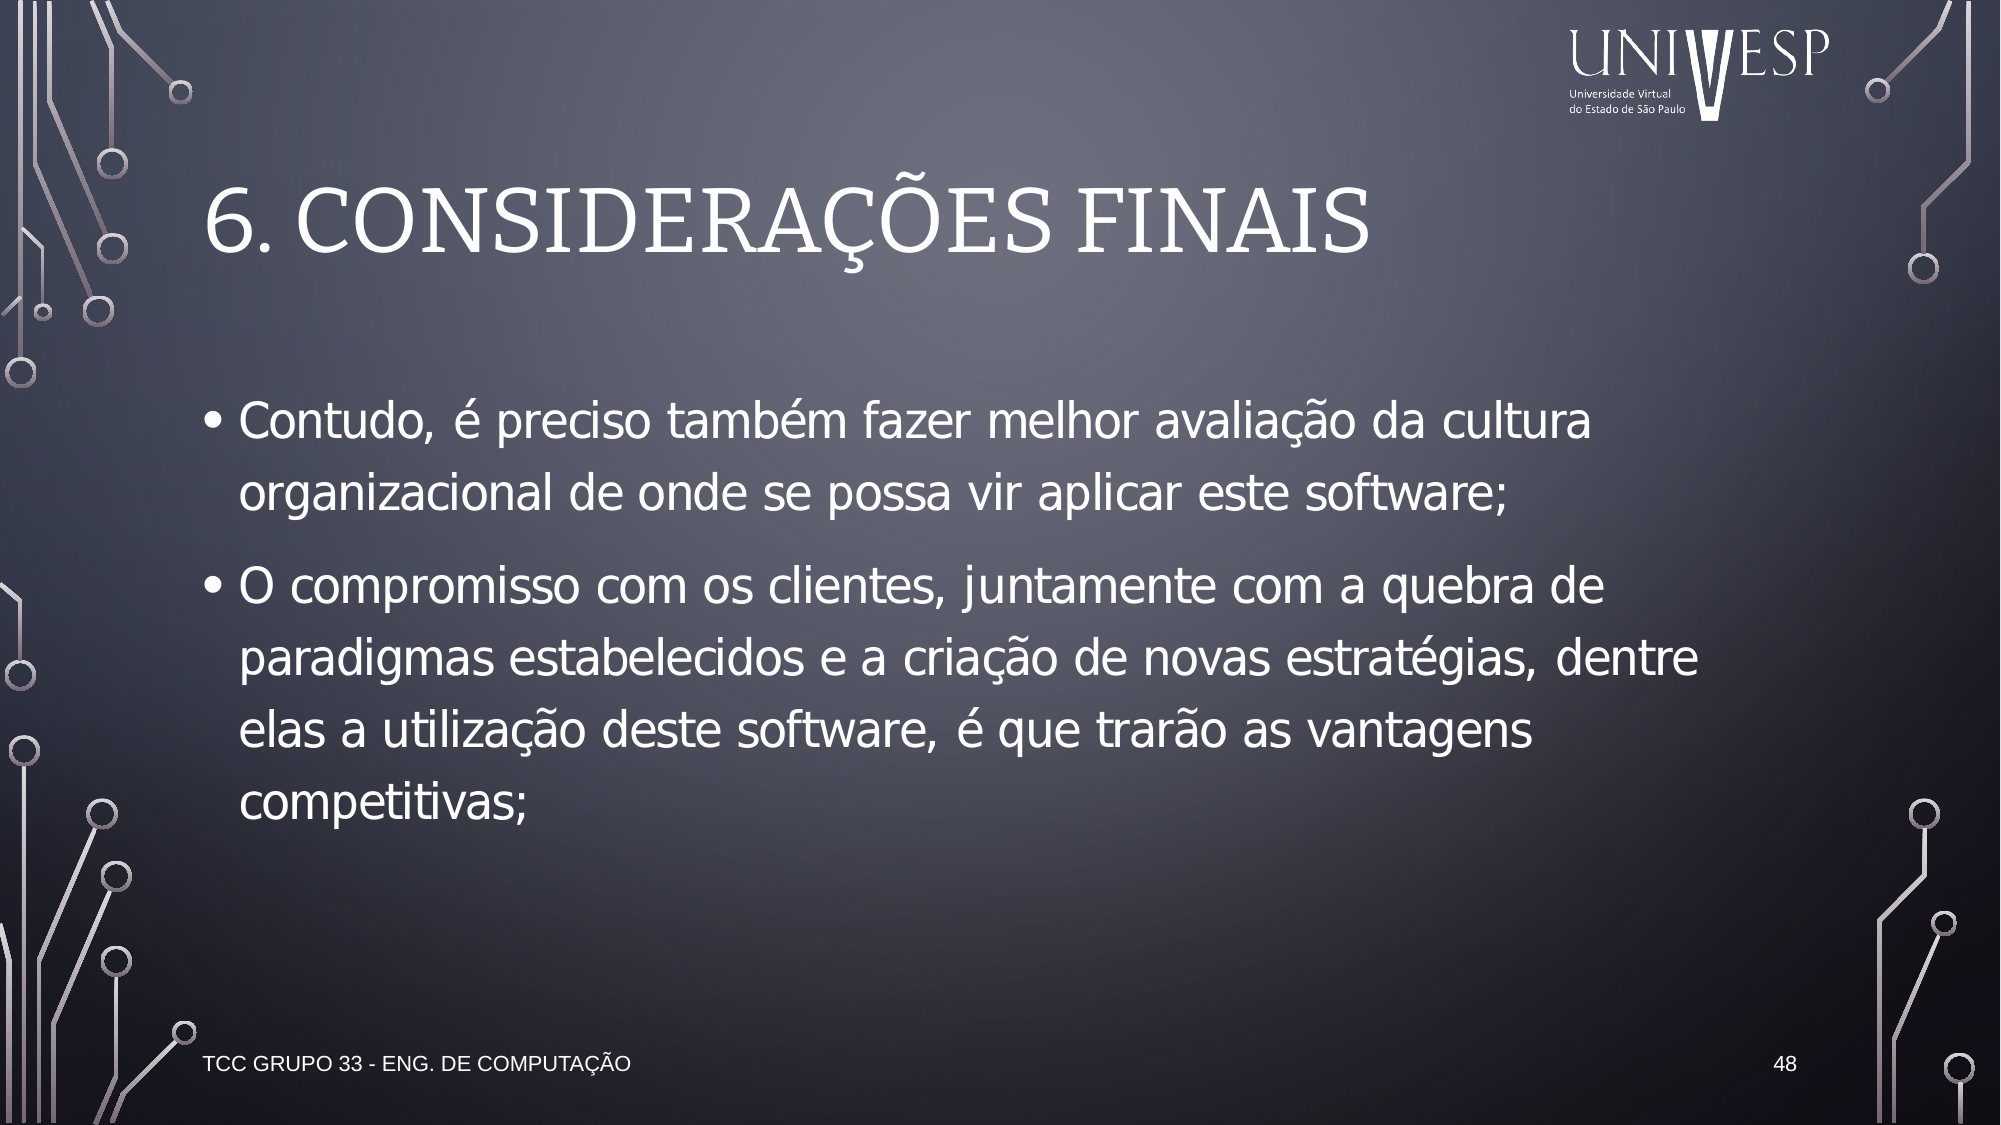

# 6. CONSIDERAÇÕES FINAIS
Contudo, é preciso também fazer melhor avaliação da cultura organizacional de onde se possa vir aplicar este software;
O compromisso com os clientes, juntamente com a quebra de paradigmas estabelecidos e a criação de novas estratégias, dentre elas a utilização deste software, é que trarão as vantagens competitivas;
48
TCC Grupo 33 - Eng. de Computação